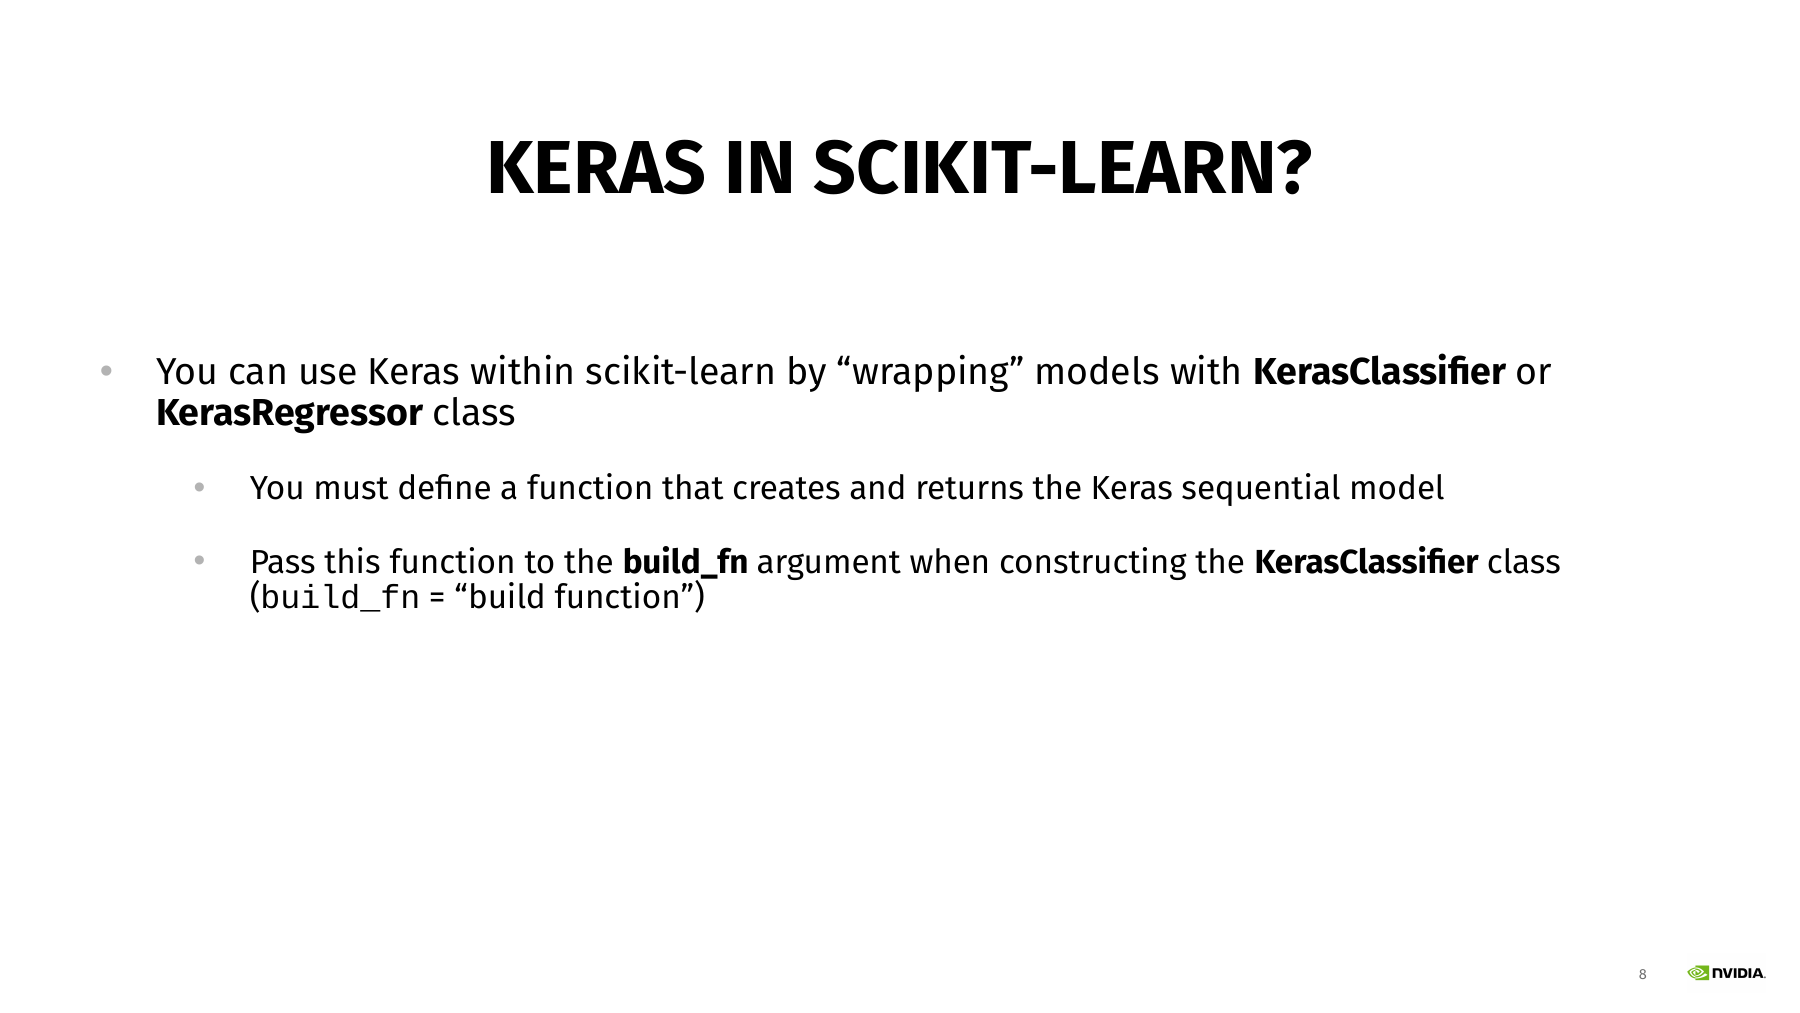

# Keras in SCIKIT-Learn?
You can use Keras within scikit-learn by “wrapping” models with KerasClassifier or KerasRegressor class
You must define a function that creates and returns the Keras sequential model
Pass this function to the build_fn argument when constructing the KerasClassifier class (build_fn = “build function”)